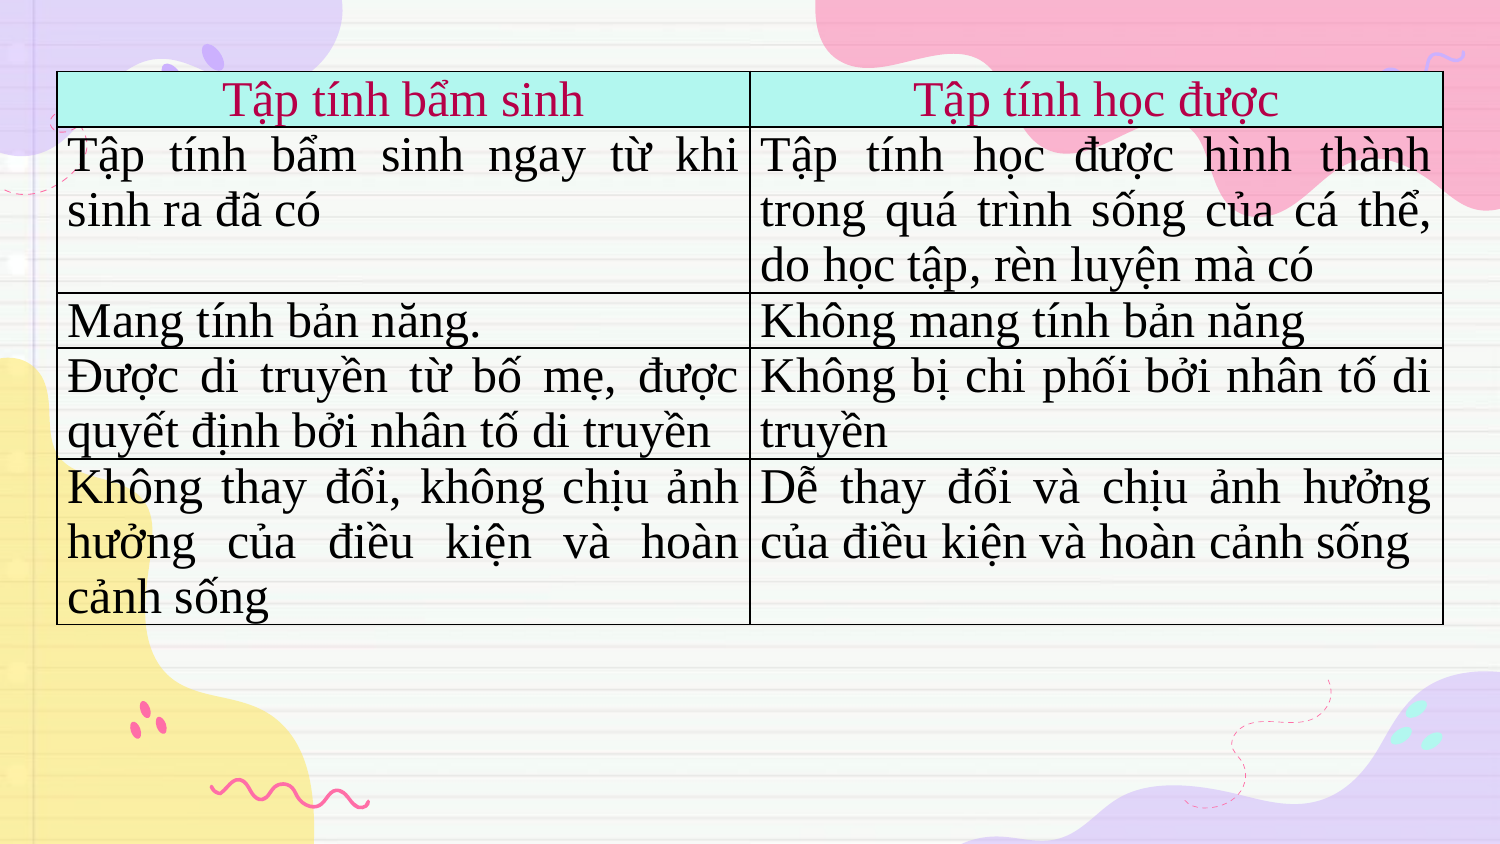

| Tập tính bẩm sinh | Tập tính học được |
| --- | --- |
| Tập tính bẩm sinh ngay từ khi sinh ra đã có | Tập tính học được hình thành trong quá trình sống của cá thể, do học tập, rèn luyện mà có |
| Mang tính bản năng. | Không mang tính bản năng |
| Được di truyền từ bố mẹ, được quyết định bởi nhân tố di truyền | Không bị chi phối bởi nhân tố di truyền |
| Không thay đổi, không chịu ảnh hưởng của điều kiện và hoàn cảnh sống | Dễ thay đổi và chịu ảnh hưởng của điều kiện và hoàn cảnh sống |